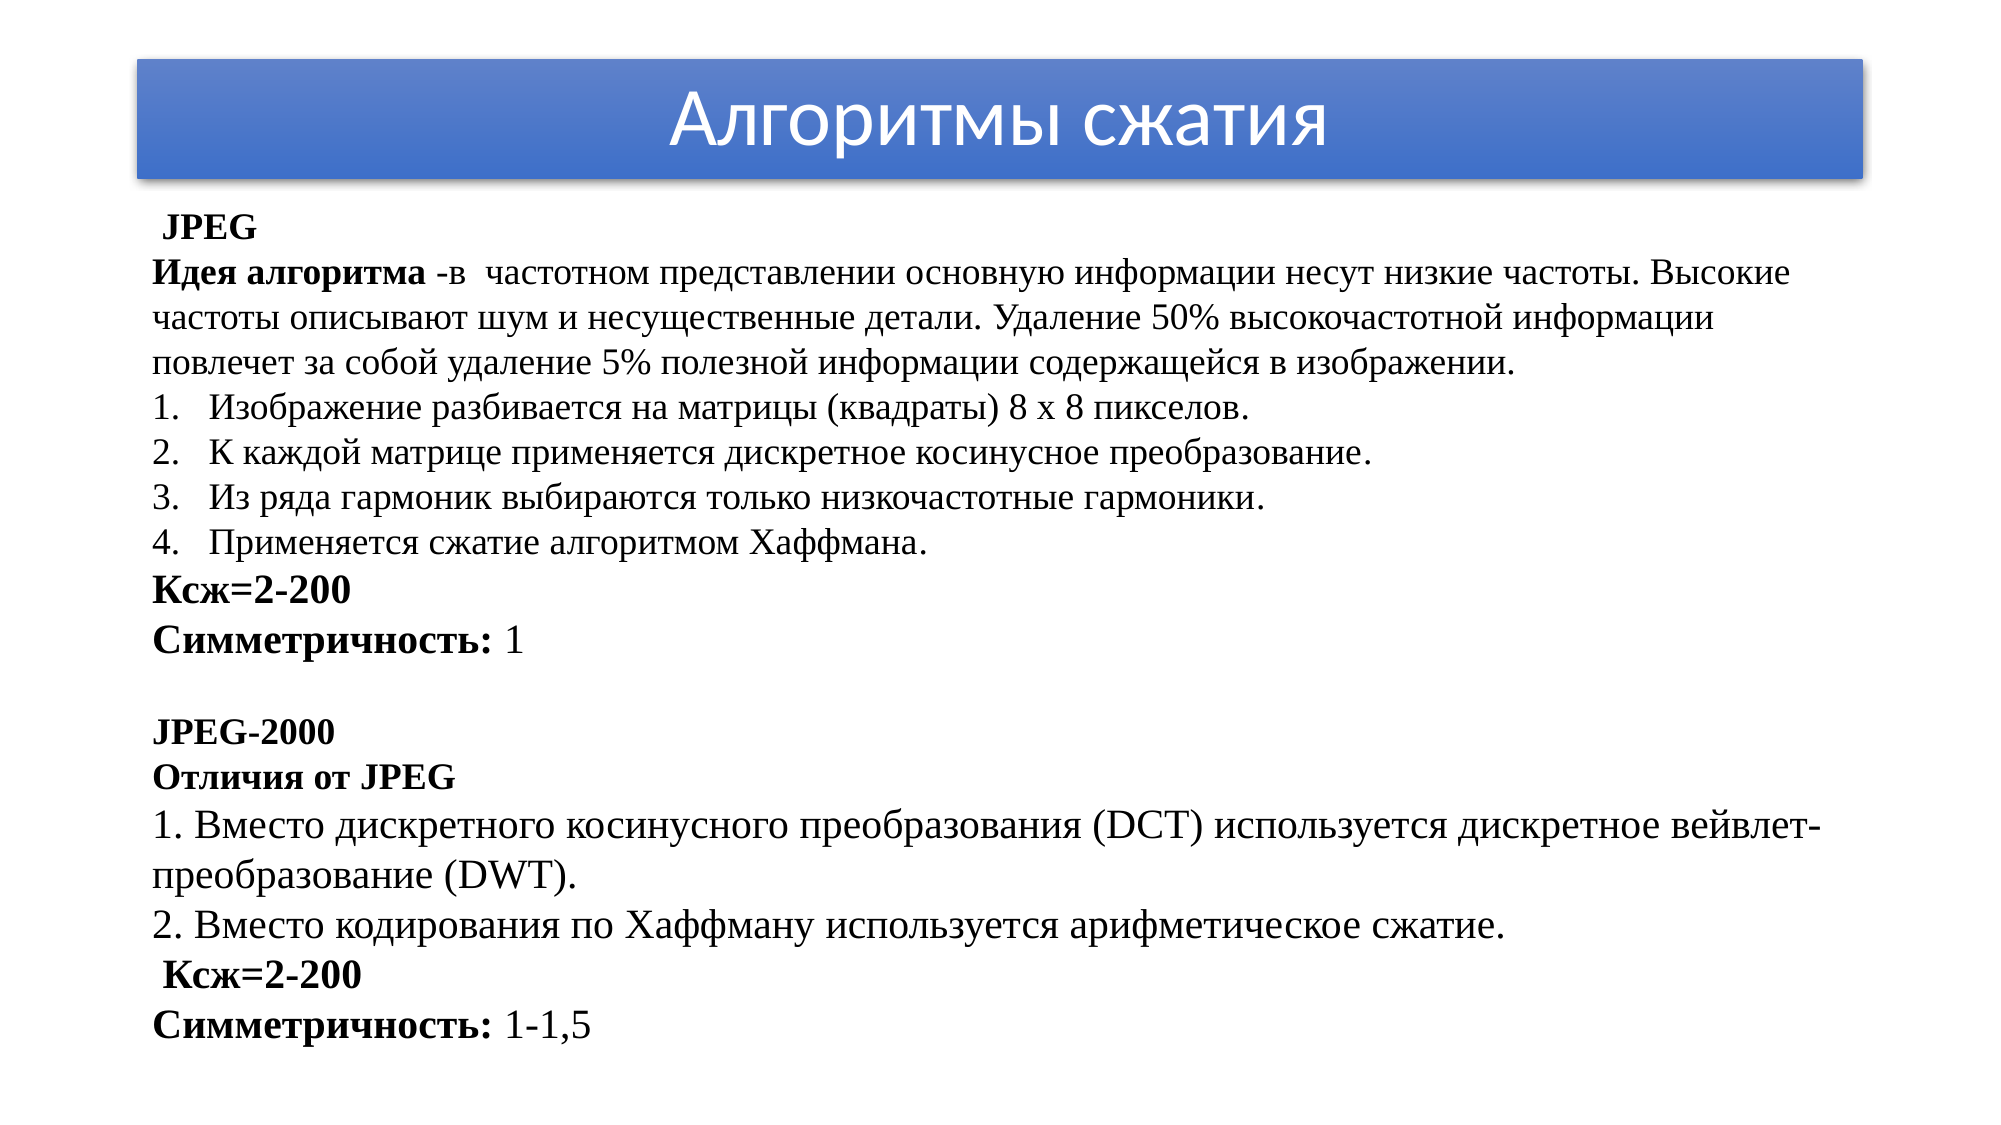

# Алгоритмы сжатия

 JPEG
Идея алгоритма -в  частотном представлении основную информации несут низкие частоты. Высокие частоты описывают шум и несущественные детали. Удаление 50% высокочастотной информации повлечет за собой удаление 5% полезной информации содержащейся в изображении.
Изображение разбивается на матрицы (квадраты) 8 х 8 пикселов.
К каждой матрице применяется дискретное косинусное преобразование.
Из ряда гармоник выбираются только низкочастотные гармоники.
Применяется сжатие алгоритмом Хаффмана.
Ксж=2-200
Симметричность: 1

JPEG-2000
Отличия от JPEG
1. Вместо дискретного косинусного преобразования (DCT) используется дискретное вейвлет-преобразование (DWT).
2. Вместо кодирования по Хаффману используется арифметическое сжатие.
 Ксж=2-200
Симметричность: 1-1,5